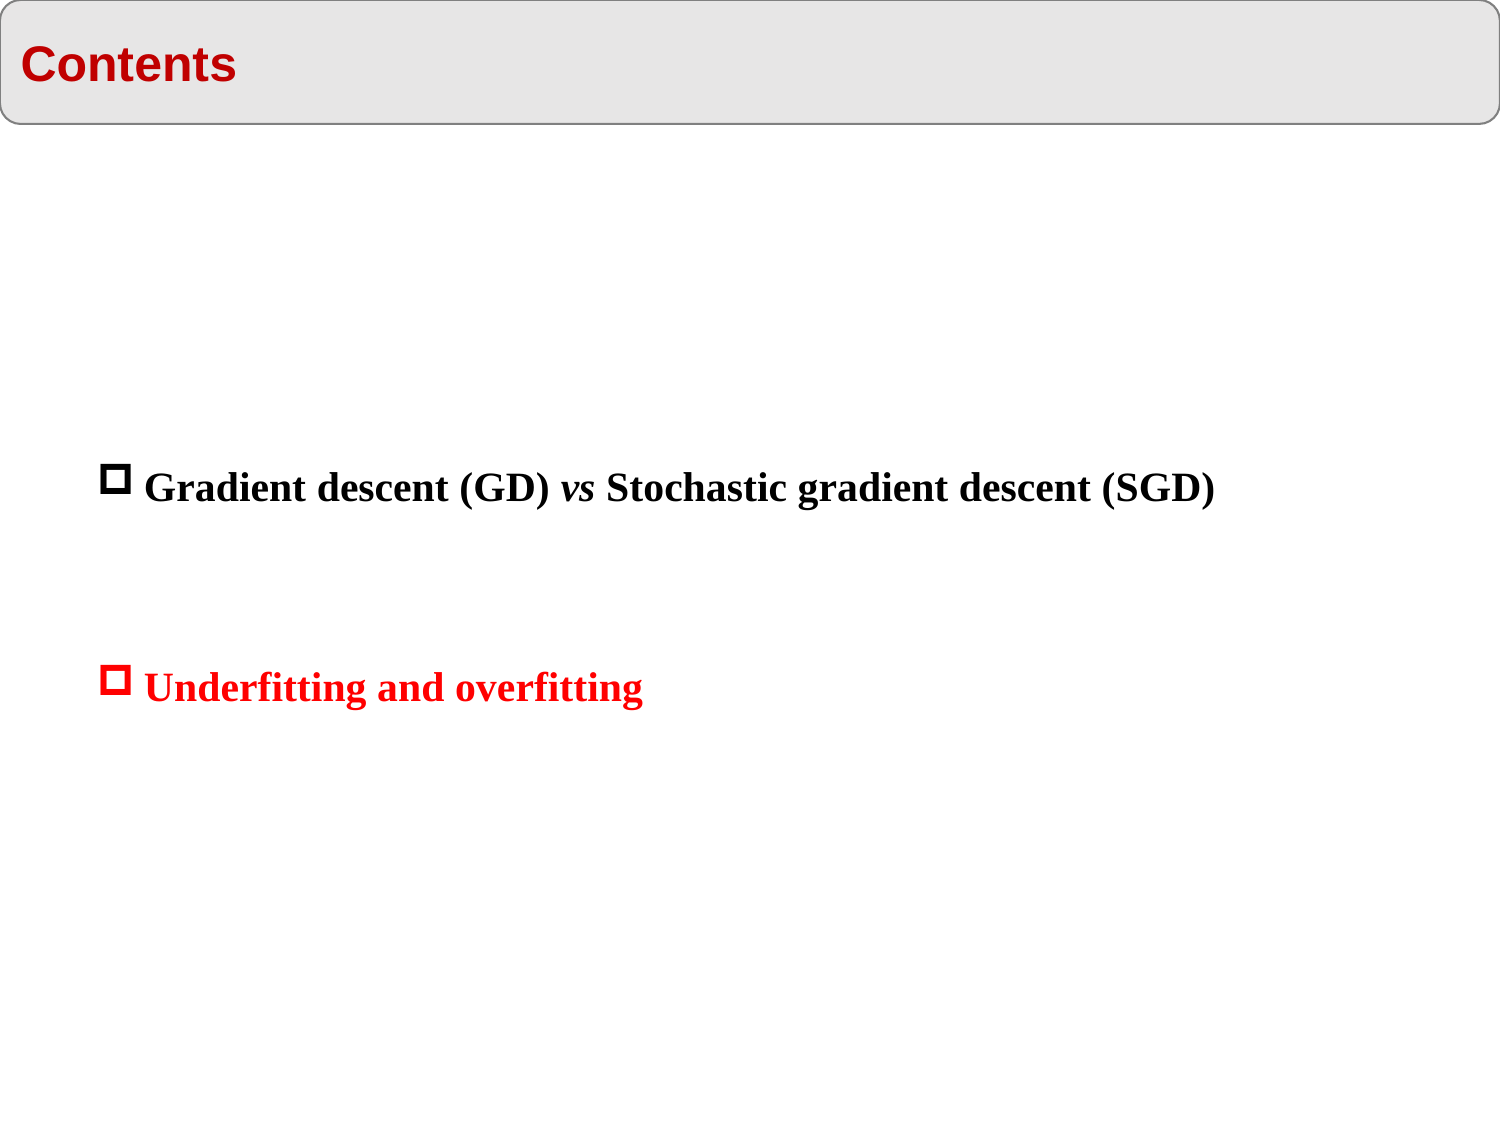

Contents

Gradient descent (GD) vs Stochastic gradient descent (SGD)

Underfitting and overfitting